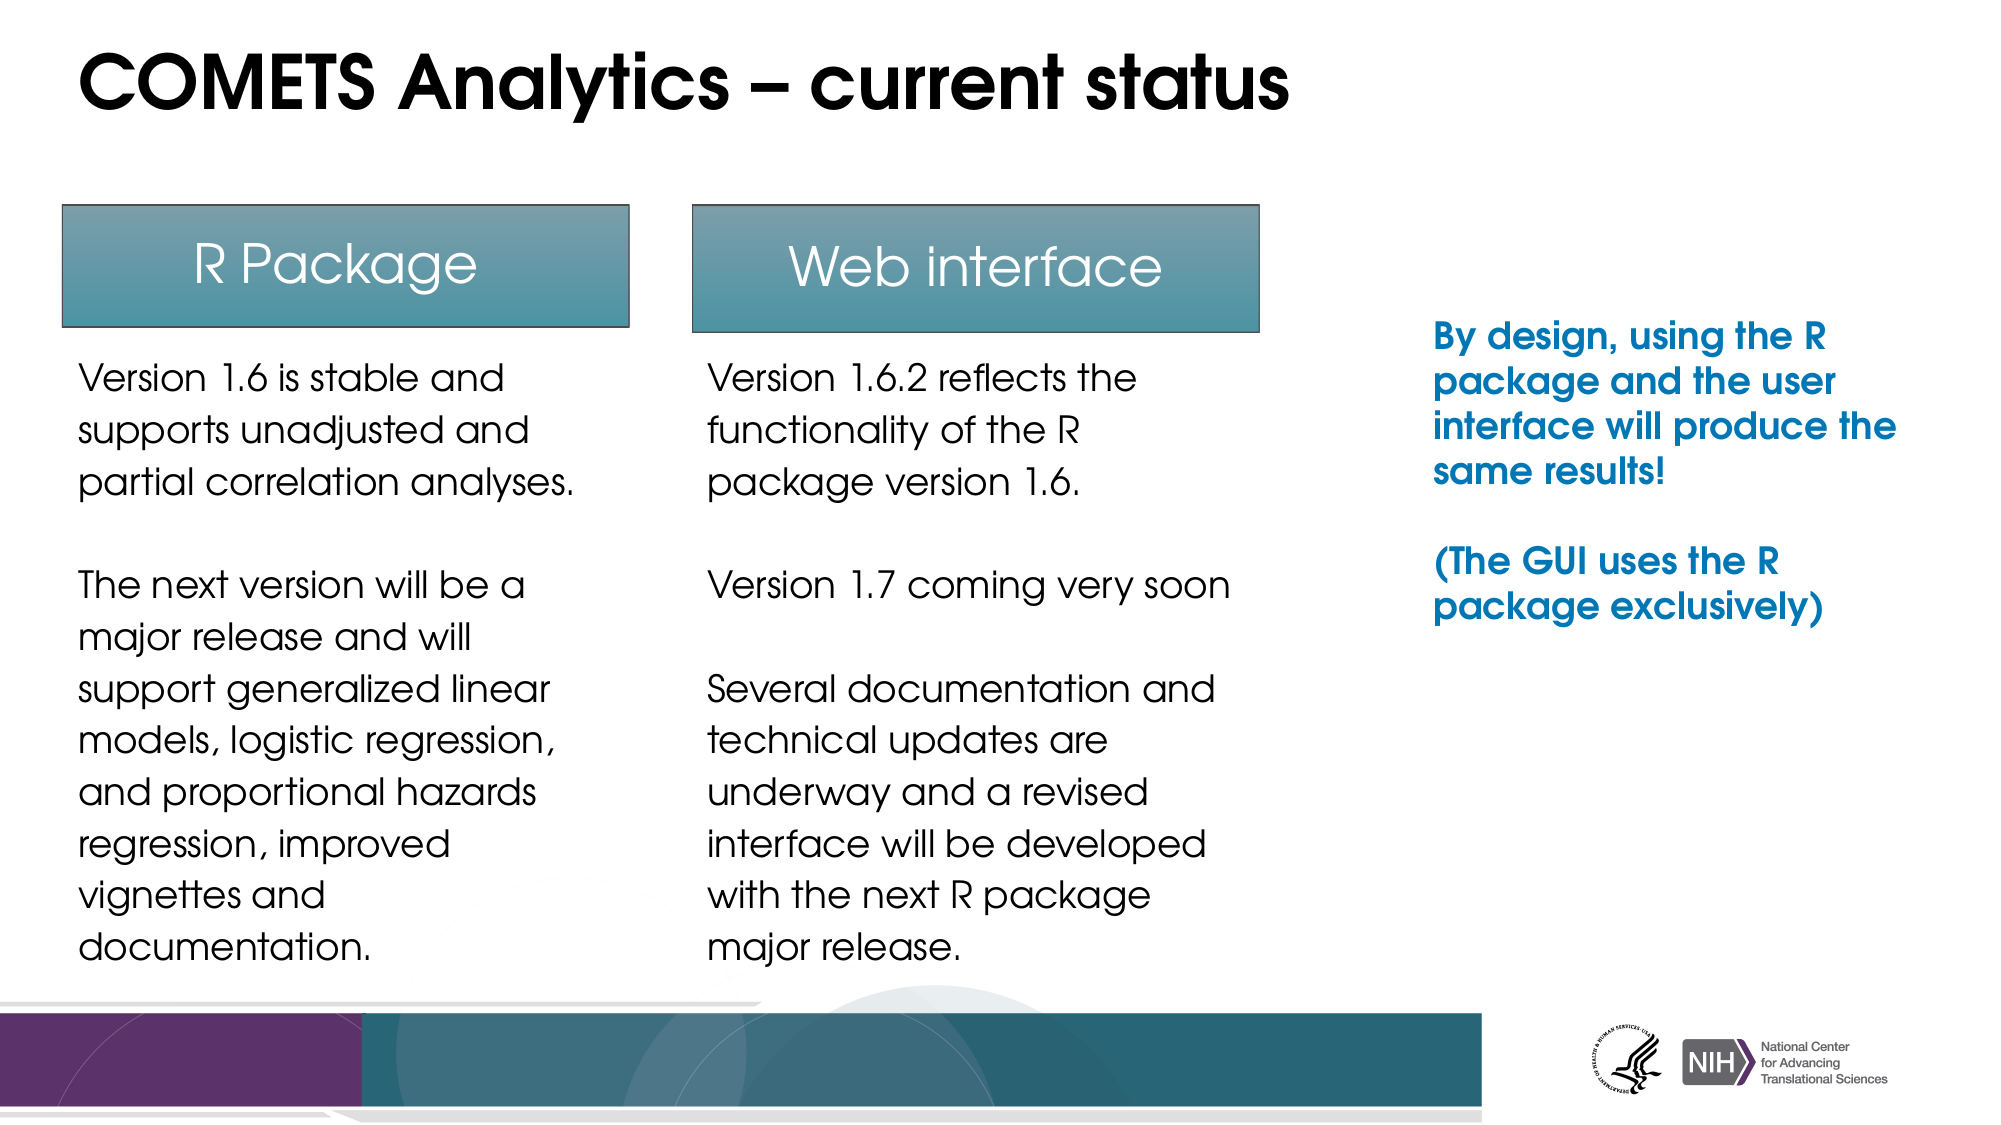

# COMETS Analytics – current status
R Package

Web interface
By design, using the R package and the user interface will produce the same results!

(The GUI uses the R package exclusively)
Version 1.6 is stable and supports unadjusted and partial correlation analyses.

The next version will be a major release and will support generalized linear models, logistic regression, and proportional hazards regression, improved vignettes and documentation.
Version 1.6.2 reflects the functionality of the R package version 1.6.

Version 1.7 coming very soon

Several documentation and technical updates are underway and a revised interface will be developed with the next R package major release.